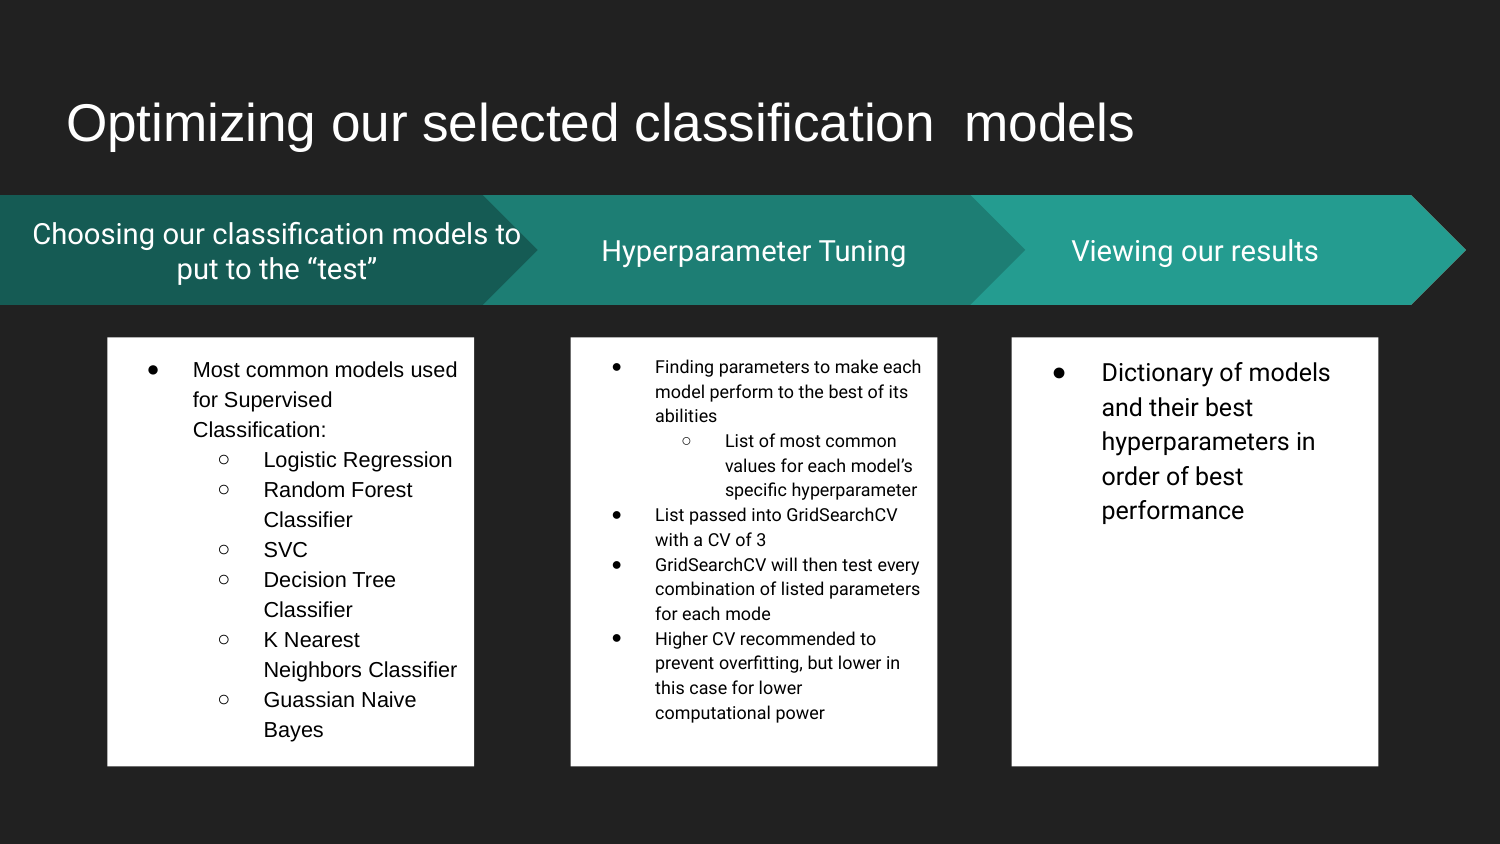

# Optimizing our selected classification  models

Lorem 2
Lorem ipsum dolor sit amet, consectetur adipiscing elit. Duis sit amet odio vel purus bibendum luctus. Morbi iaculis dapibus tristique. In hac habitasse platea dictumst. Mauris convallis quam at. Morbi iaculis dapibus tristique.
Hyperparameter Tuning
Finding parameters to make each model perform to the best of its abilities
List of most common values for each model’s specific hyperparameter
List passed into GridSearchCV with a CV of 3
GridSearchCV will then test every combination of listed parameters for each mode
Higher CV recommended to prevent overfitting, but lower in this case for lower computational power
Lorem 3
Lorem ipsum dolor sit amet, consectetur adipiscing elit. Duis sit amet odio vel purus bibendum luctus. Morbi iaculis dapibus tristique. In hac habitasse platea dictumst. Mauris convallis quam at. Morbi iaculis dapibus tristique.
Viewing our results
Dictionary of models and their best hyperparameters in order of best performance
Lorem 1
Lorem ipsum dolor sit amet, consectetur adipiscing elit. Duis sit amet odio vel purus bibendum luctus. Morbi iaculis dapibus tristique. In hac habitasse platea dictumst. Mauris convallis quam at. Morbi iaculis dapibus tristique.
Choosing our classification models to put to the “test”
Most common models used for Supervised Classification:
Logistic Regression
Random Forest Classifier
SVC
Decision Tree Classifier
K Nearest Neighbors Classifier
Guassian Naive Bayes